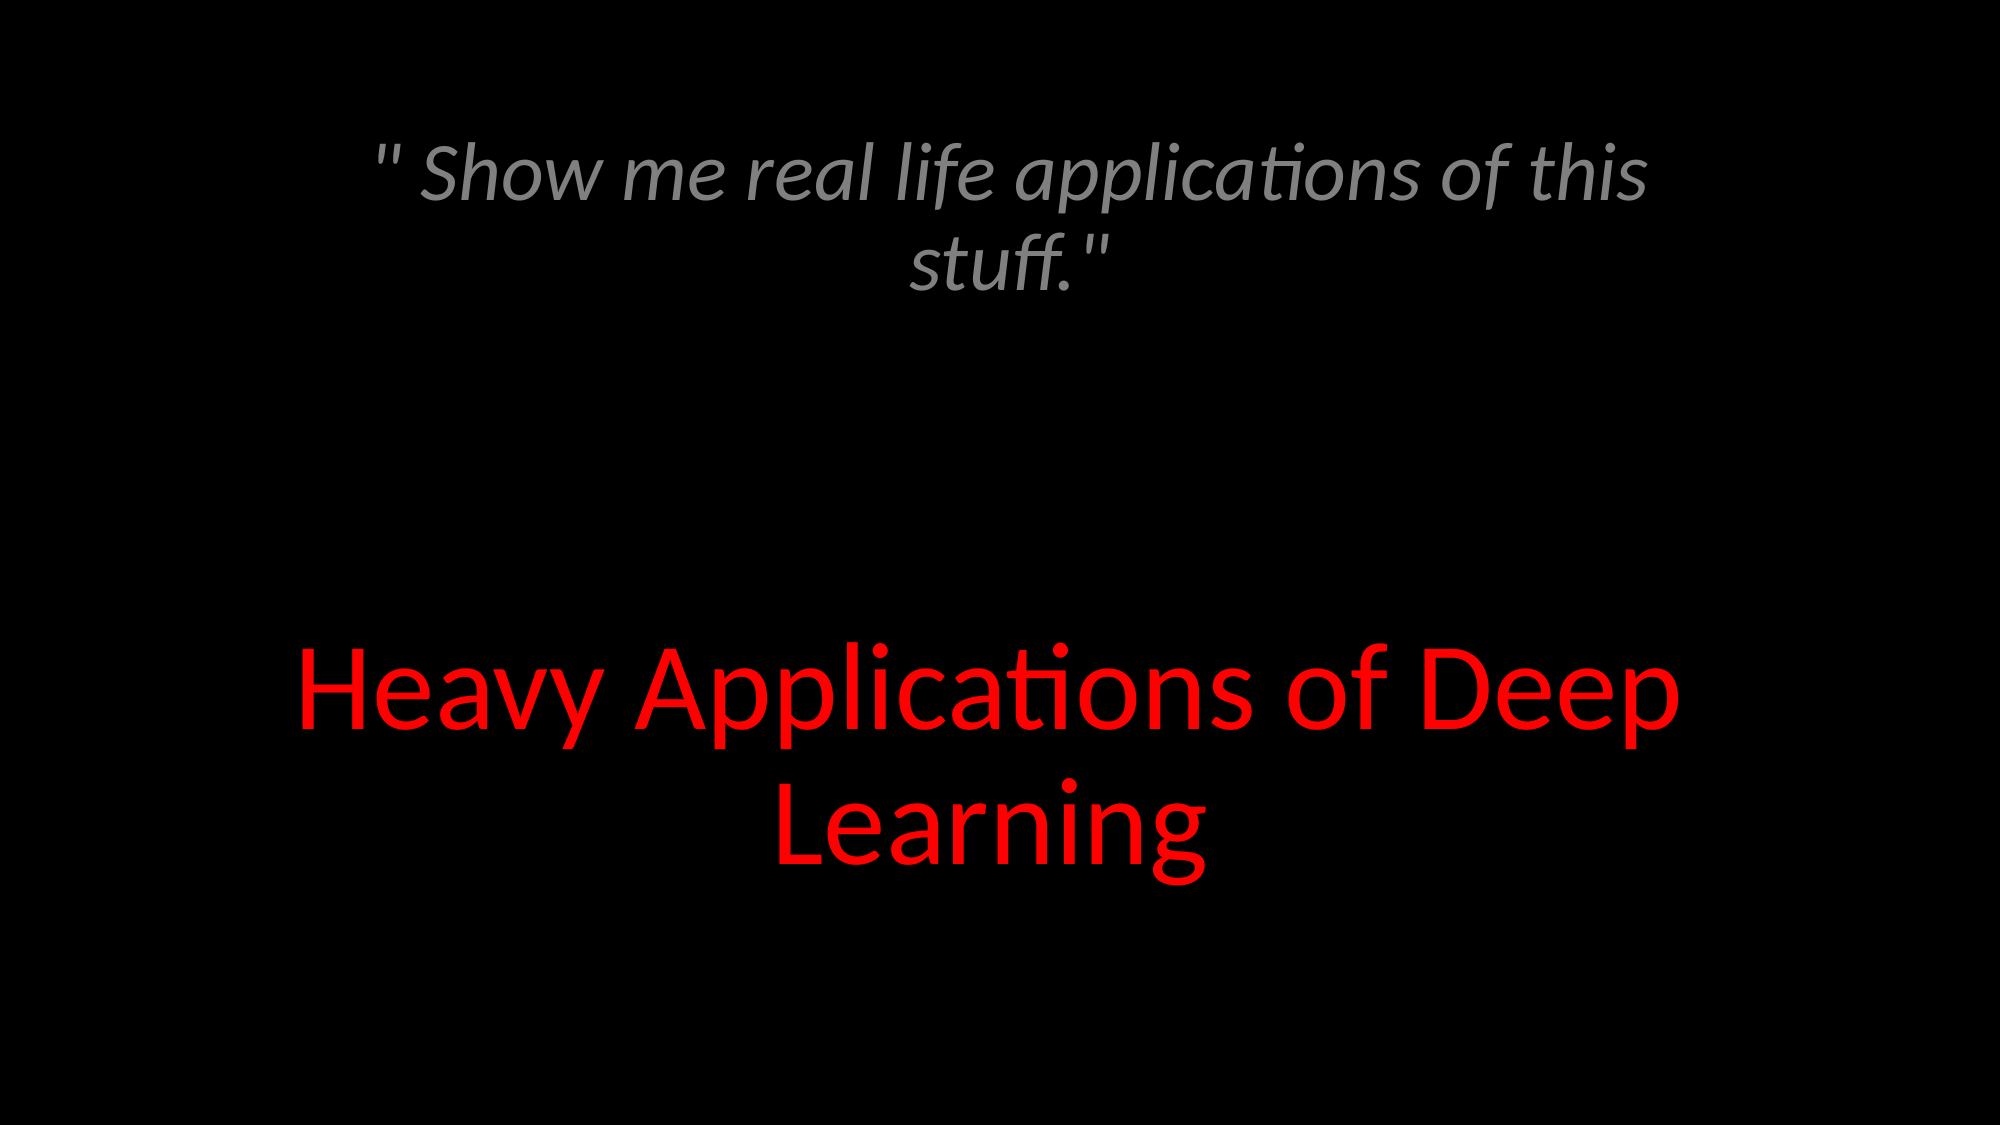

" Show me real life applications of this stuff."
# Heavy Applications of Deep Learning